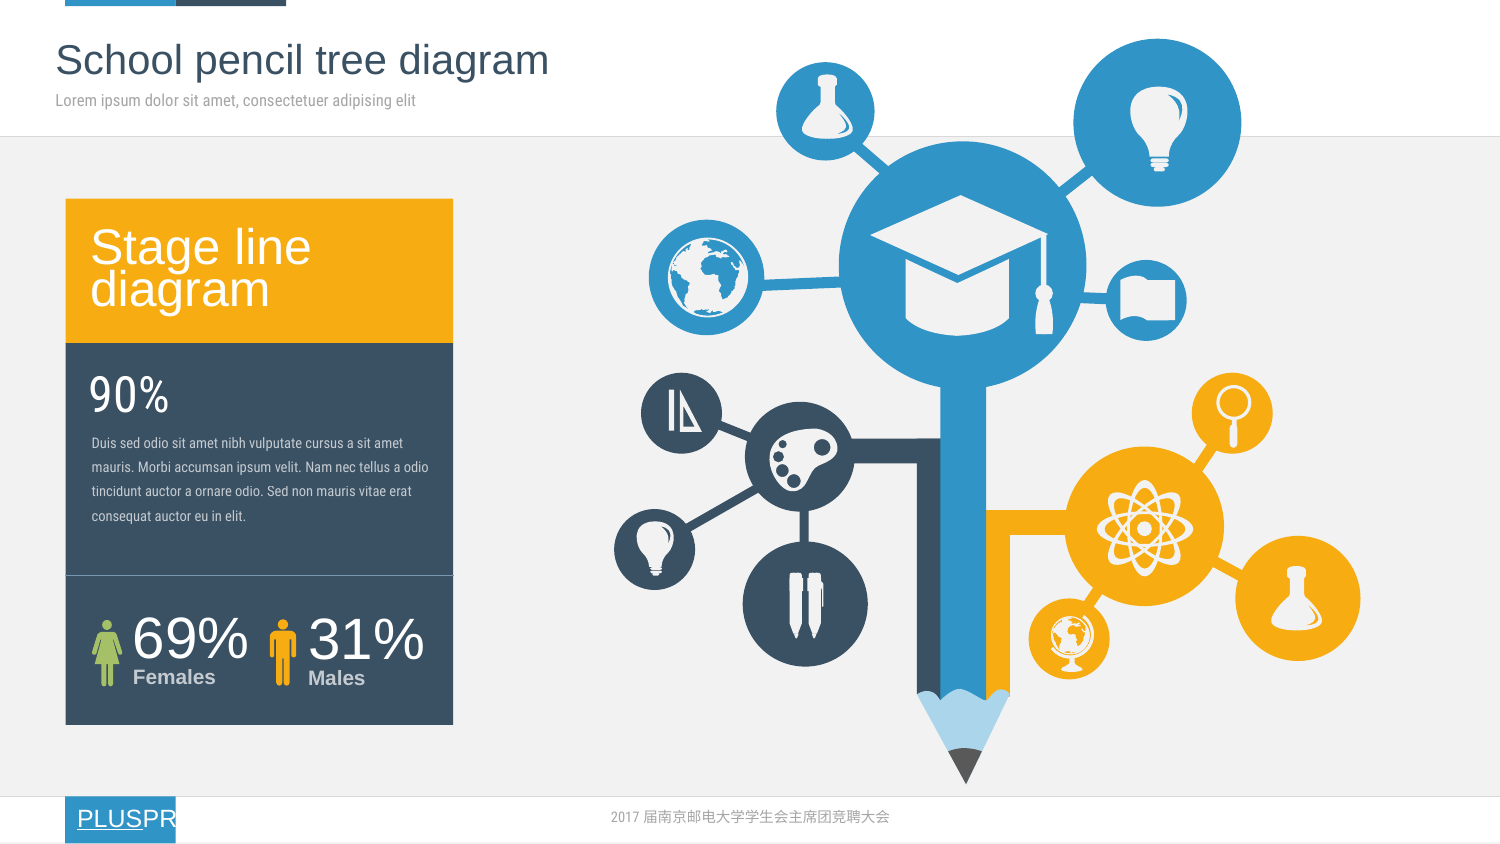

# School pencil tree diagram

Lorem ipsum dolor sit amet, consectetuer adipising elit

Stage line
diagram

90%
Duis sed odio sit amet nibh vulputate cursus a sit amet mauris. Morbi accumsan ipsum velit. Nam nec tellus a odio tincidunt auctor a ornare odio. Sed non mauris vitae erat consequat auctor eu in elit.

69%

Females
31%

Males